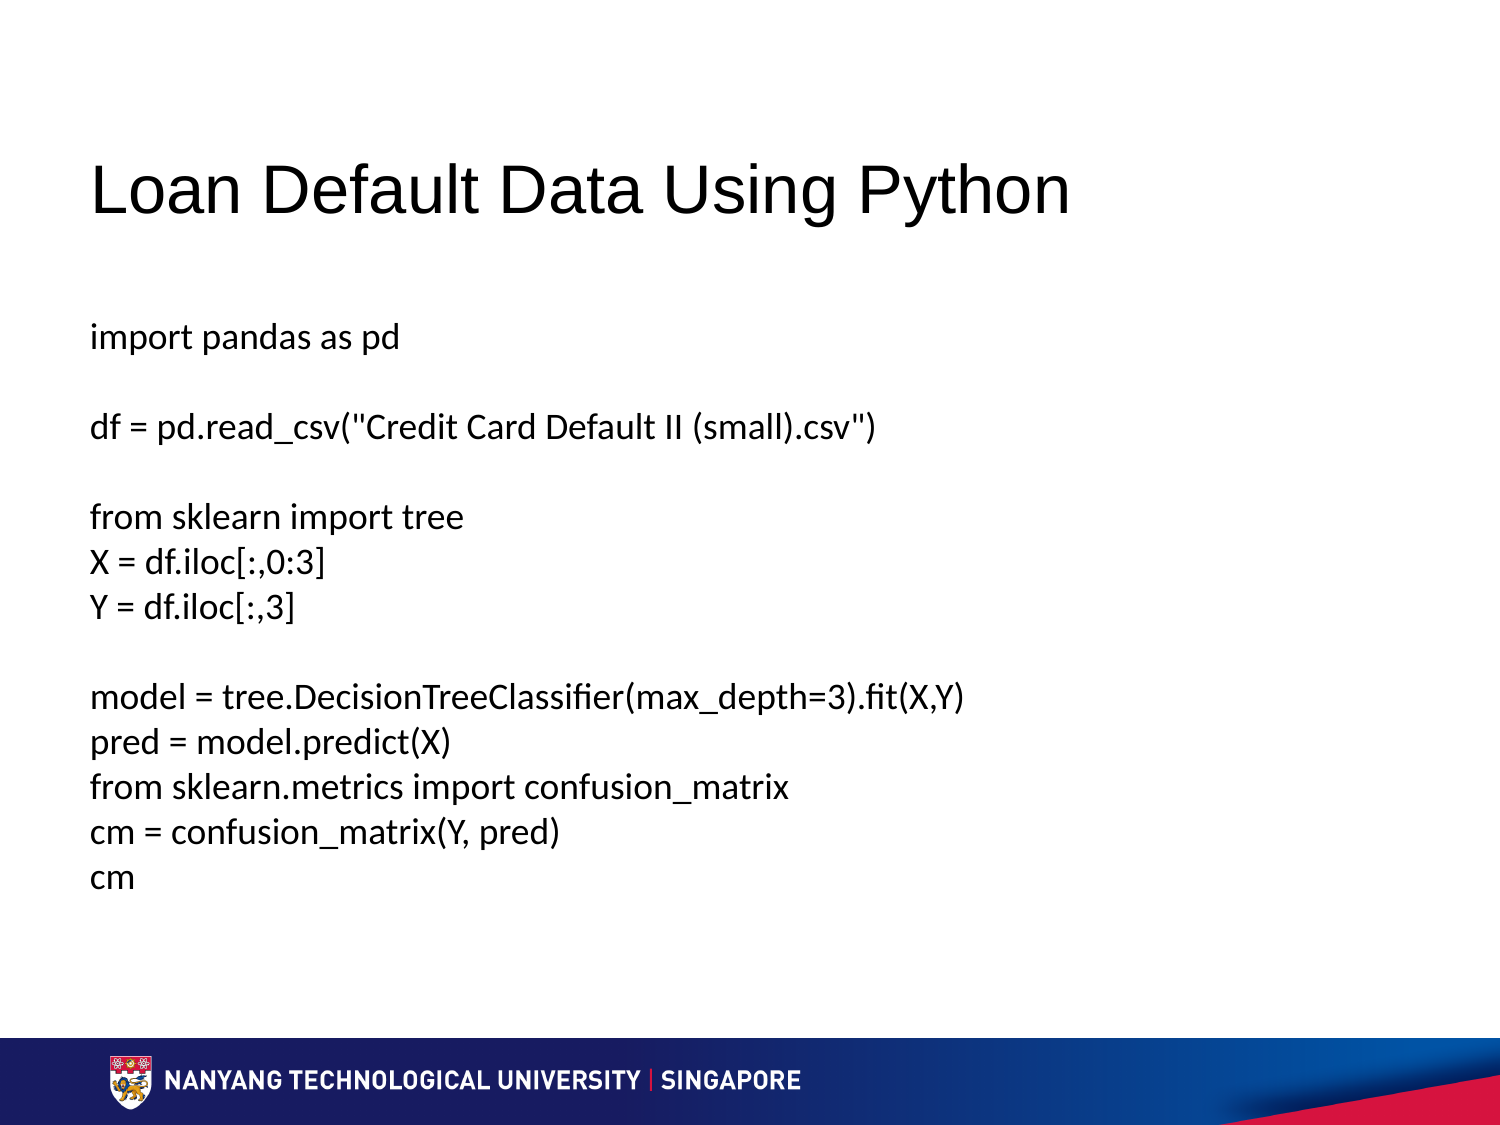

# Loan Default Data Using Python
import pandas as pd

df = pd.read_csv("Credit Card Default II (small).csv")

from sklearn import tree
X = df.iloc[:,0:3]
Y = df.iloc[:,3]

model = tree.DecisionTreeClassifier(max_depth=3).fit(X,Y)
pred = model.predict(X)
from sklearn.metrics import confusion_matrix
cm = confusion_matrix(Y, pred)
cm